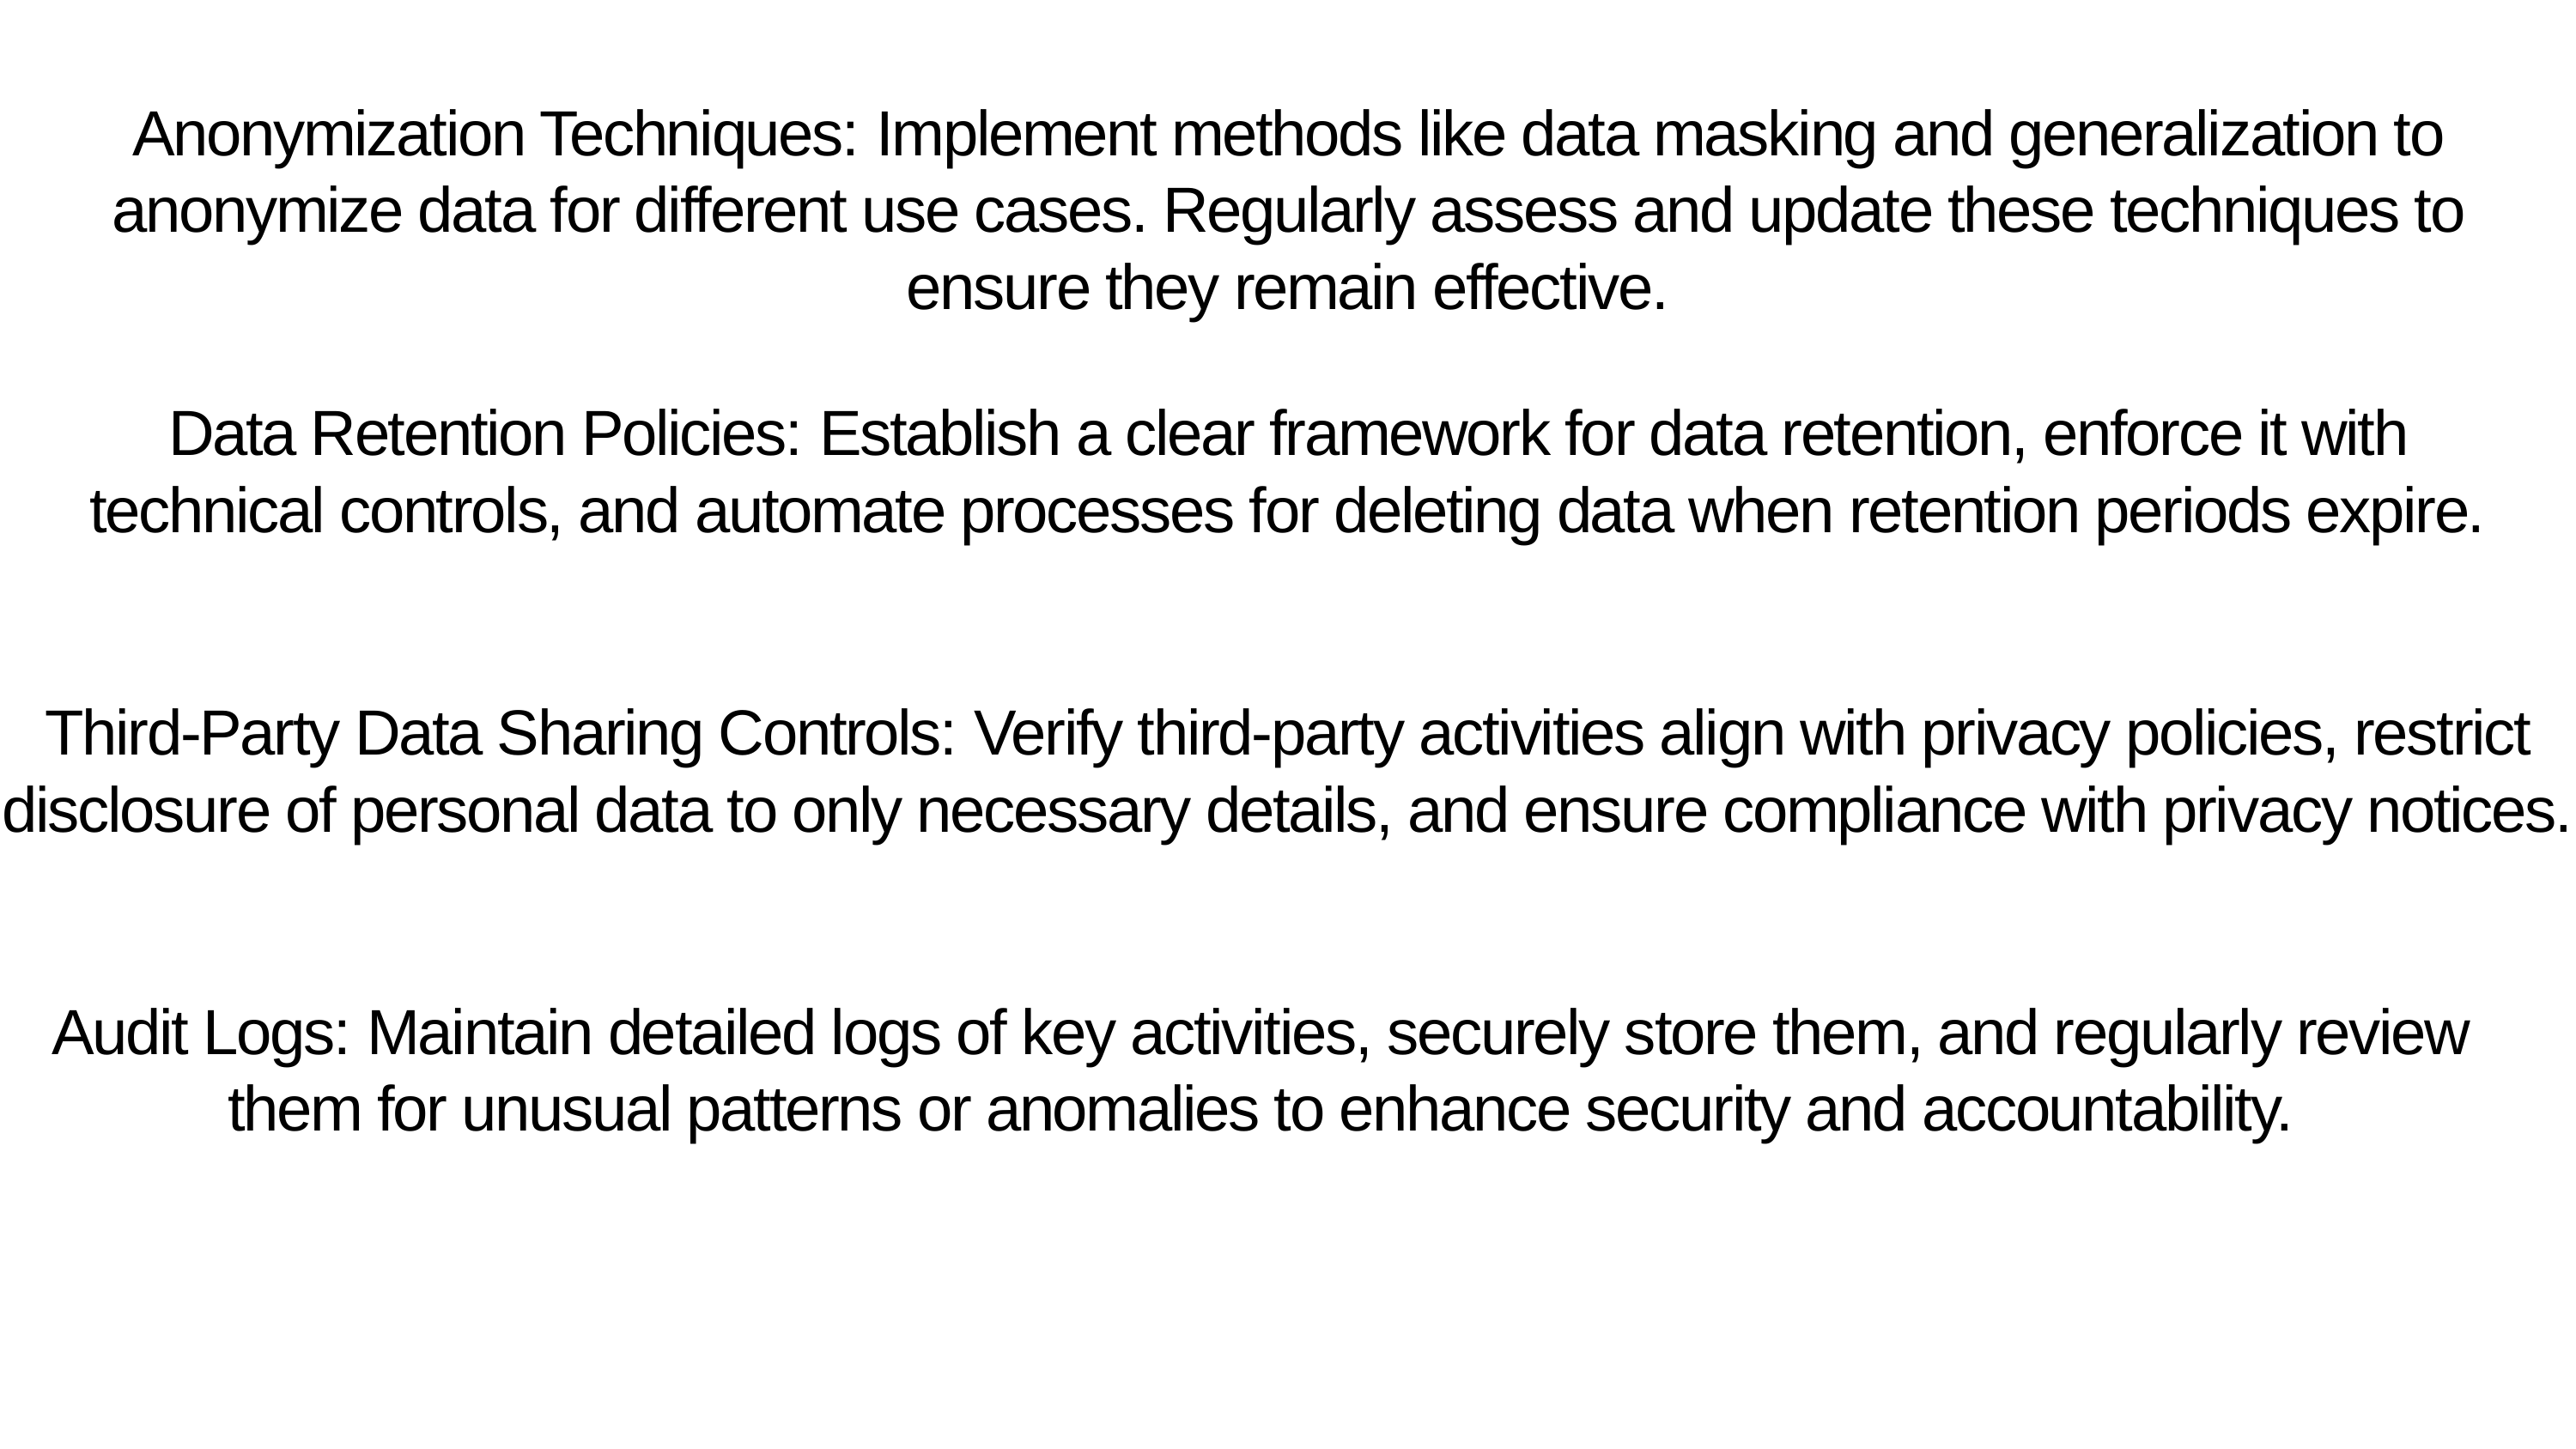

Anonymization Techniques: Implement methods like data masking and generalization to anonymize data for different use cases. Regularly assess and update these techniques to ensure they remain effective.
Data Retention Policies: Establish a clear framework for data retention, enforce it with technical controls, and automate processes for deleting data when retention periods expire.
Third-Party Data Sharing Controls: Verify third-party activities align with privacy policies, restrict disclosure of personal data to only necessary details, and ensure compliance with privacy notices.
Audit Logs: Maintain detailed logs of key activities, securely store them, and regularly review them for unusual patterns or anomalies to enhance security and accountability.